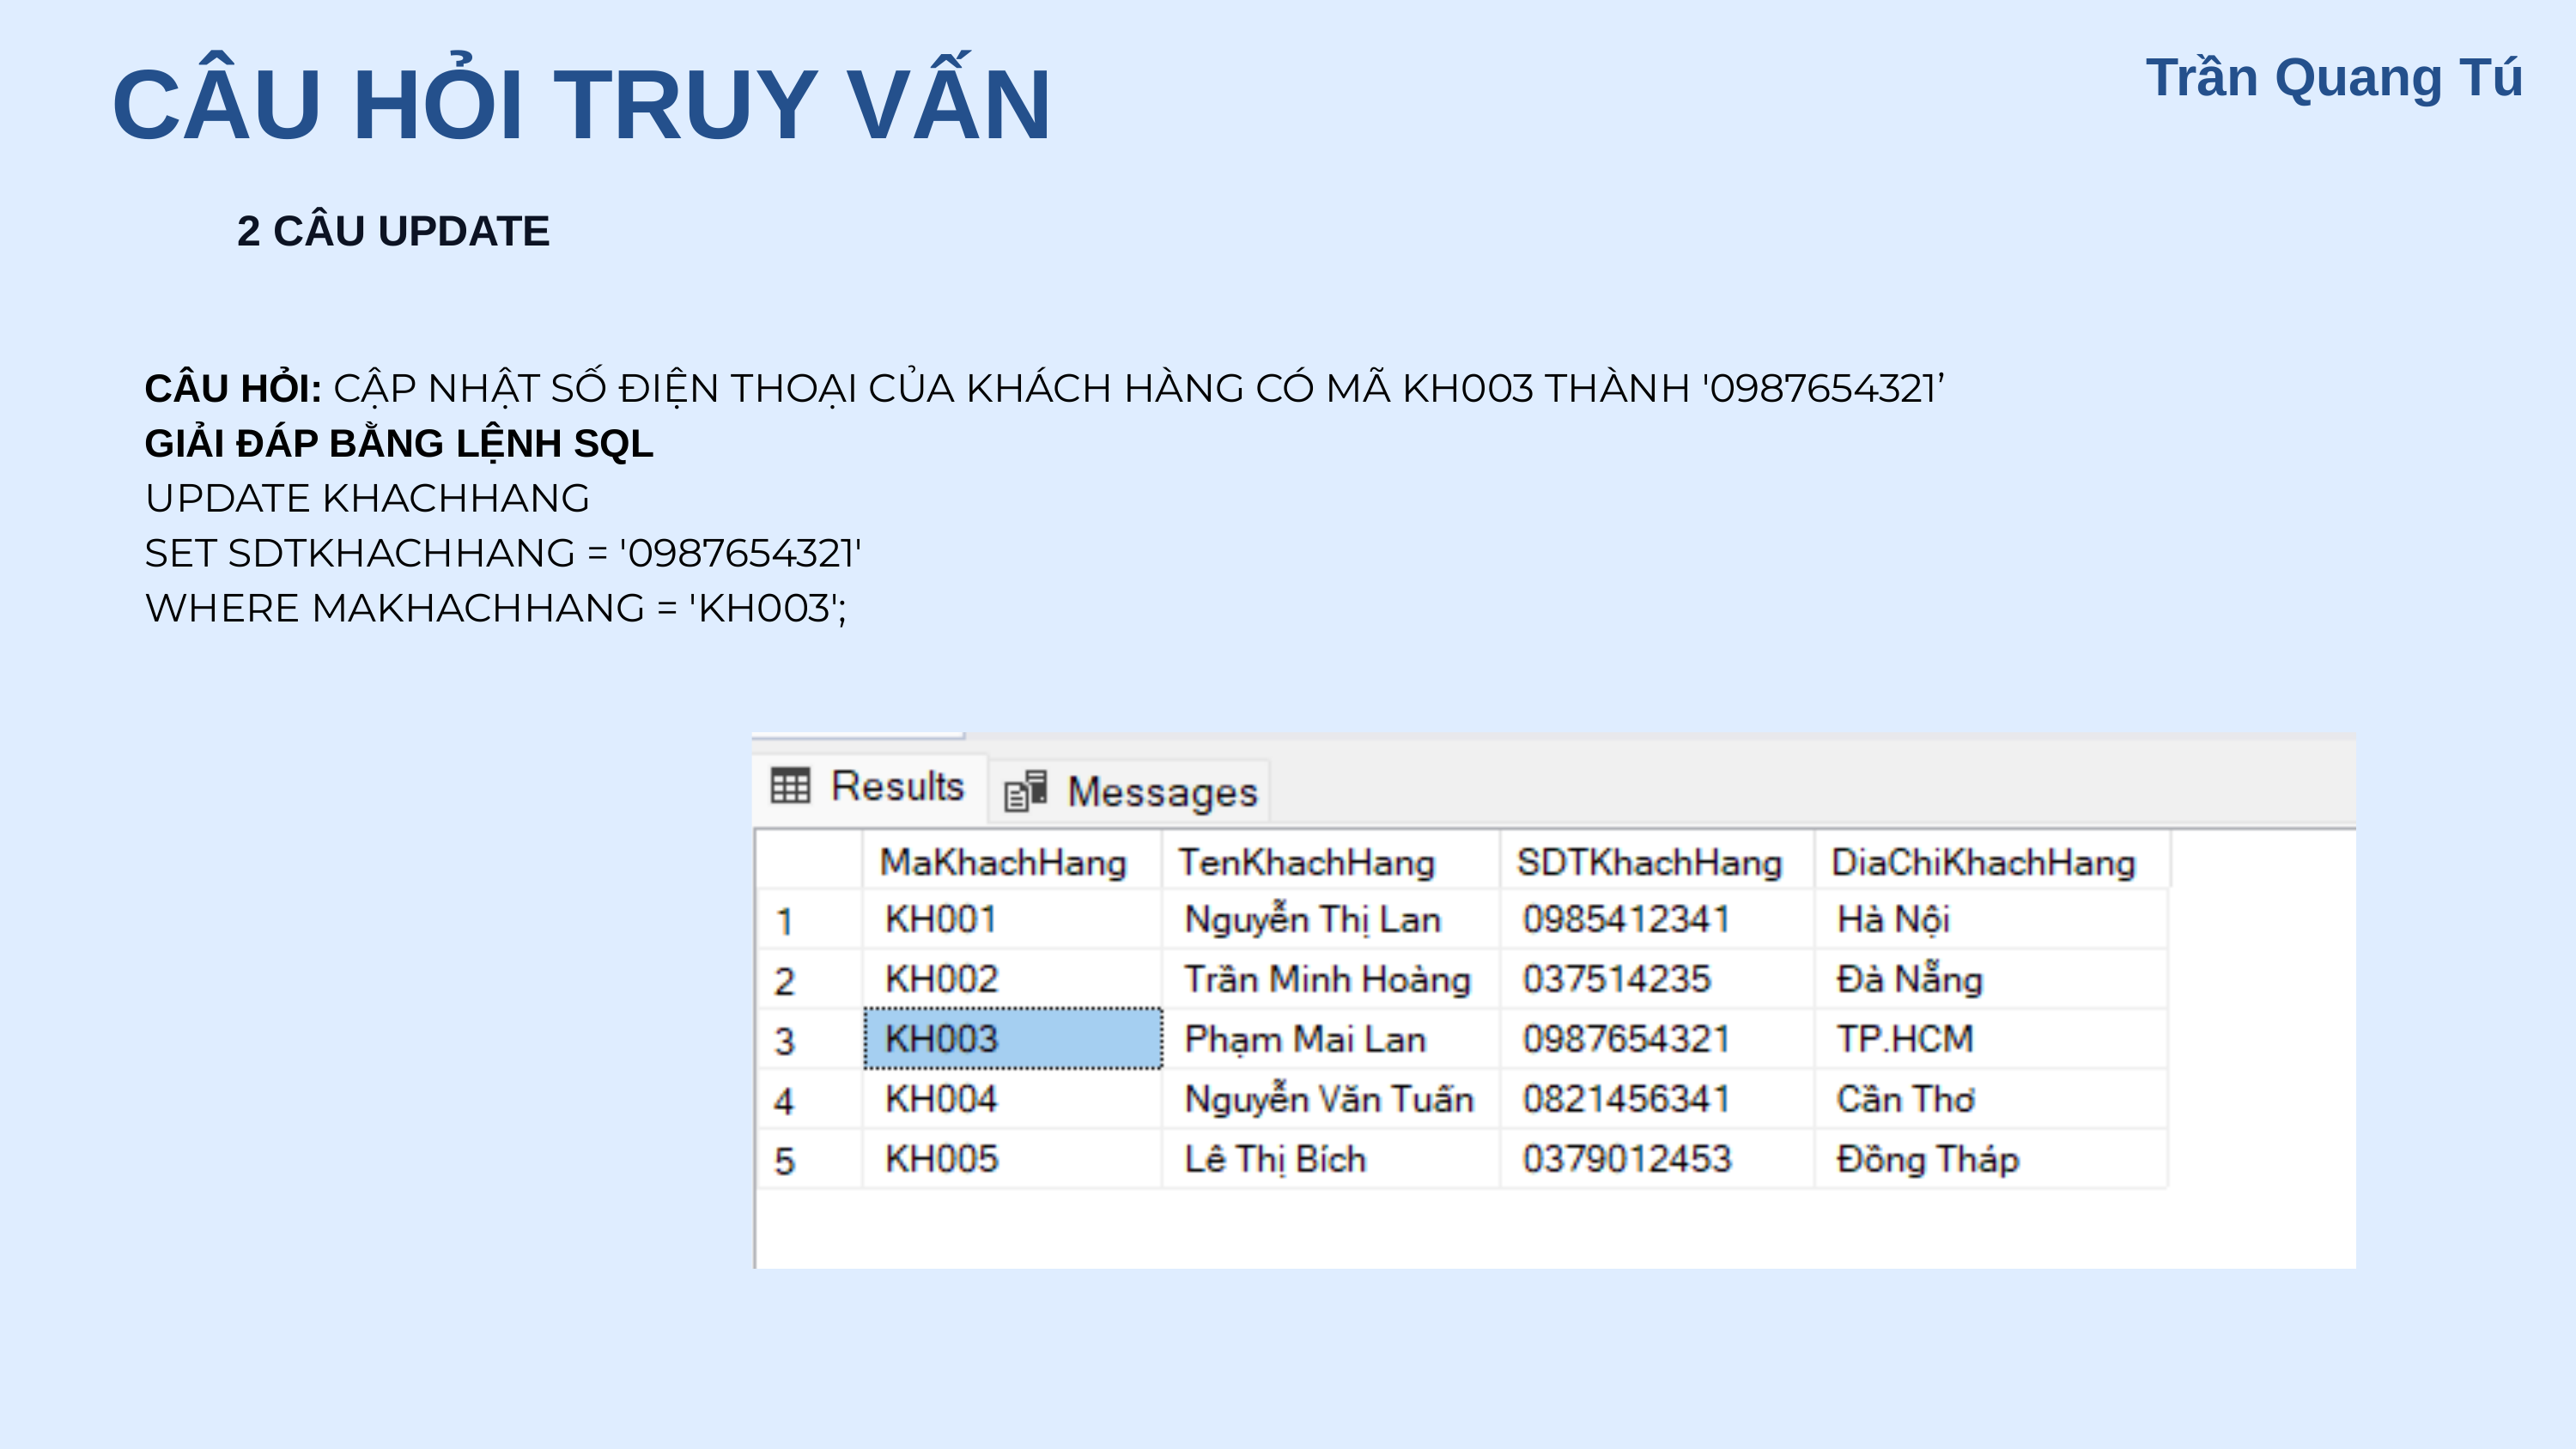

CÂU HỎI TRUY VẤN

Trần Quang Tú
2 CÂU UPDATE

CÂU HỎI: CẬP NHẬT SỐ ĐIỆN THOẠI CỦA KHÁCH HÀNG CÓ MÃ KH003 THÀNH '0987654321’
GIẢI ĐÁP BẰNG LỆNH SQL
UPDATE KHACHHANG
SET SDTKHACHHANG = '0987654321'
WHERE MAKHACHHANG = 'KH003';